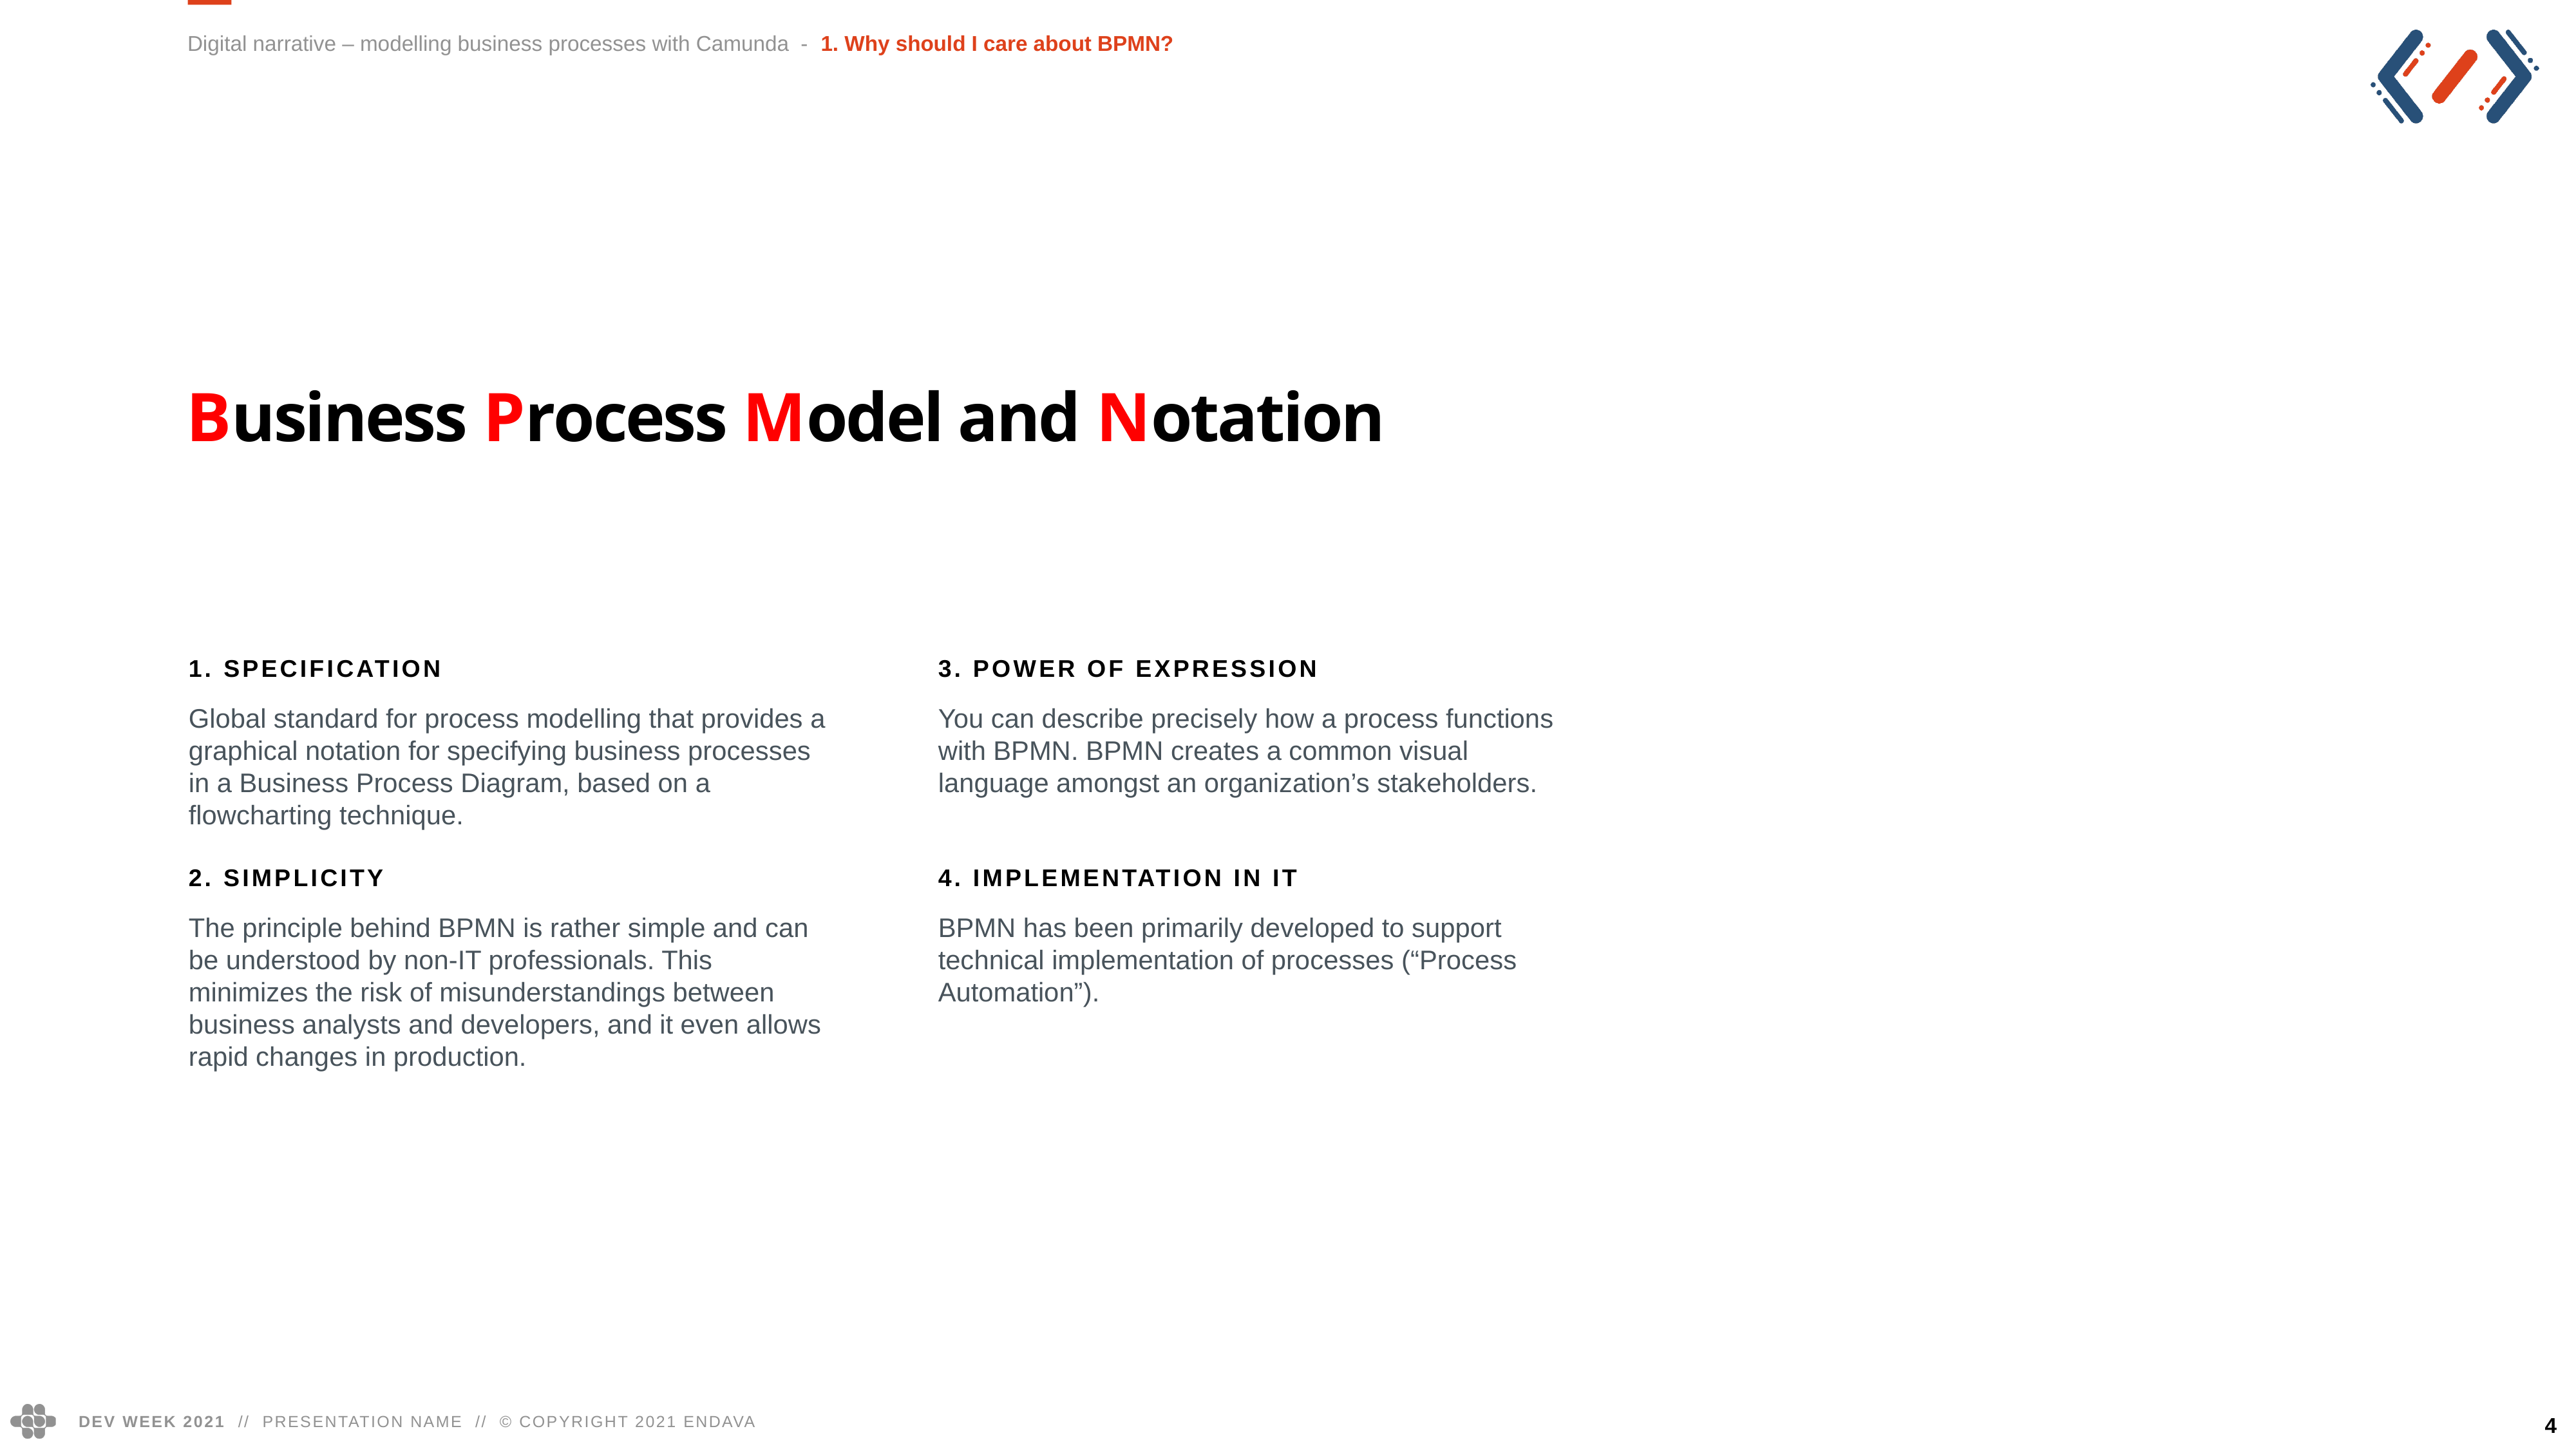

Digital narrative – modelling business processes with Camunda  -  1. Why should I care about BPMN?
Business Process Model and Notation
1. SPECIFICATION
Global standard for process modelling that provides a graphical notation for specifying business processes in a Business Process Diagram, based on a flowcharting technique.
2. Simplicity
The principle behind BPMN is rather simple and can be understood by non-IT professionals. This minimizes the risk of misunderstandings between business analysts and developers, and it even allows rapid changes in production.
3. Power of expression
You can describe precisely how a process functions with BPMN. BPMN creates a common visual language amongst an organization’s stakeholders.
4. Implementation in IT
BPMN has been primarily developed to support technical implementation of processes (“Process Automation”).

4